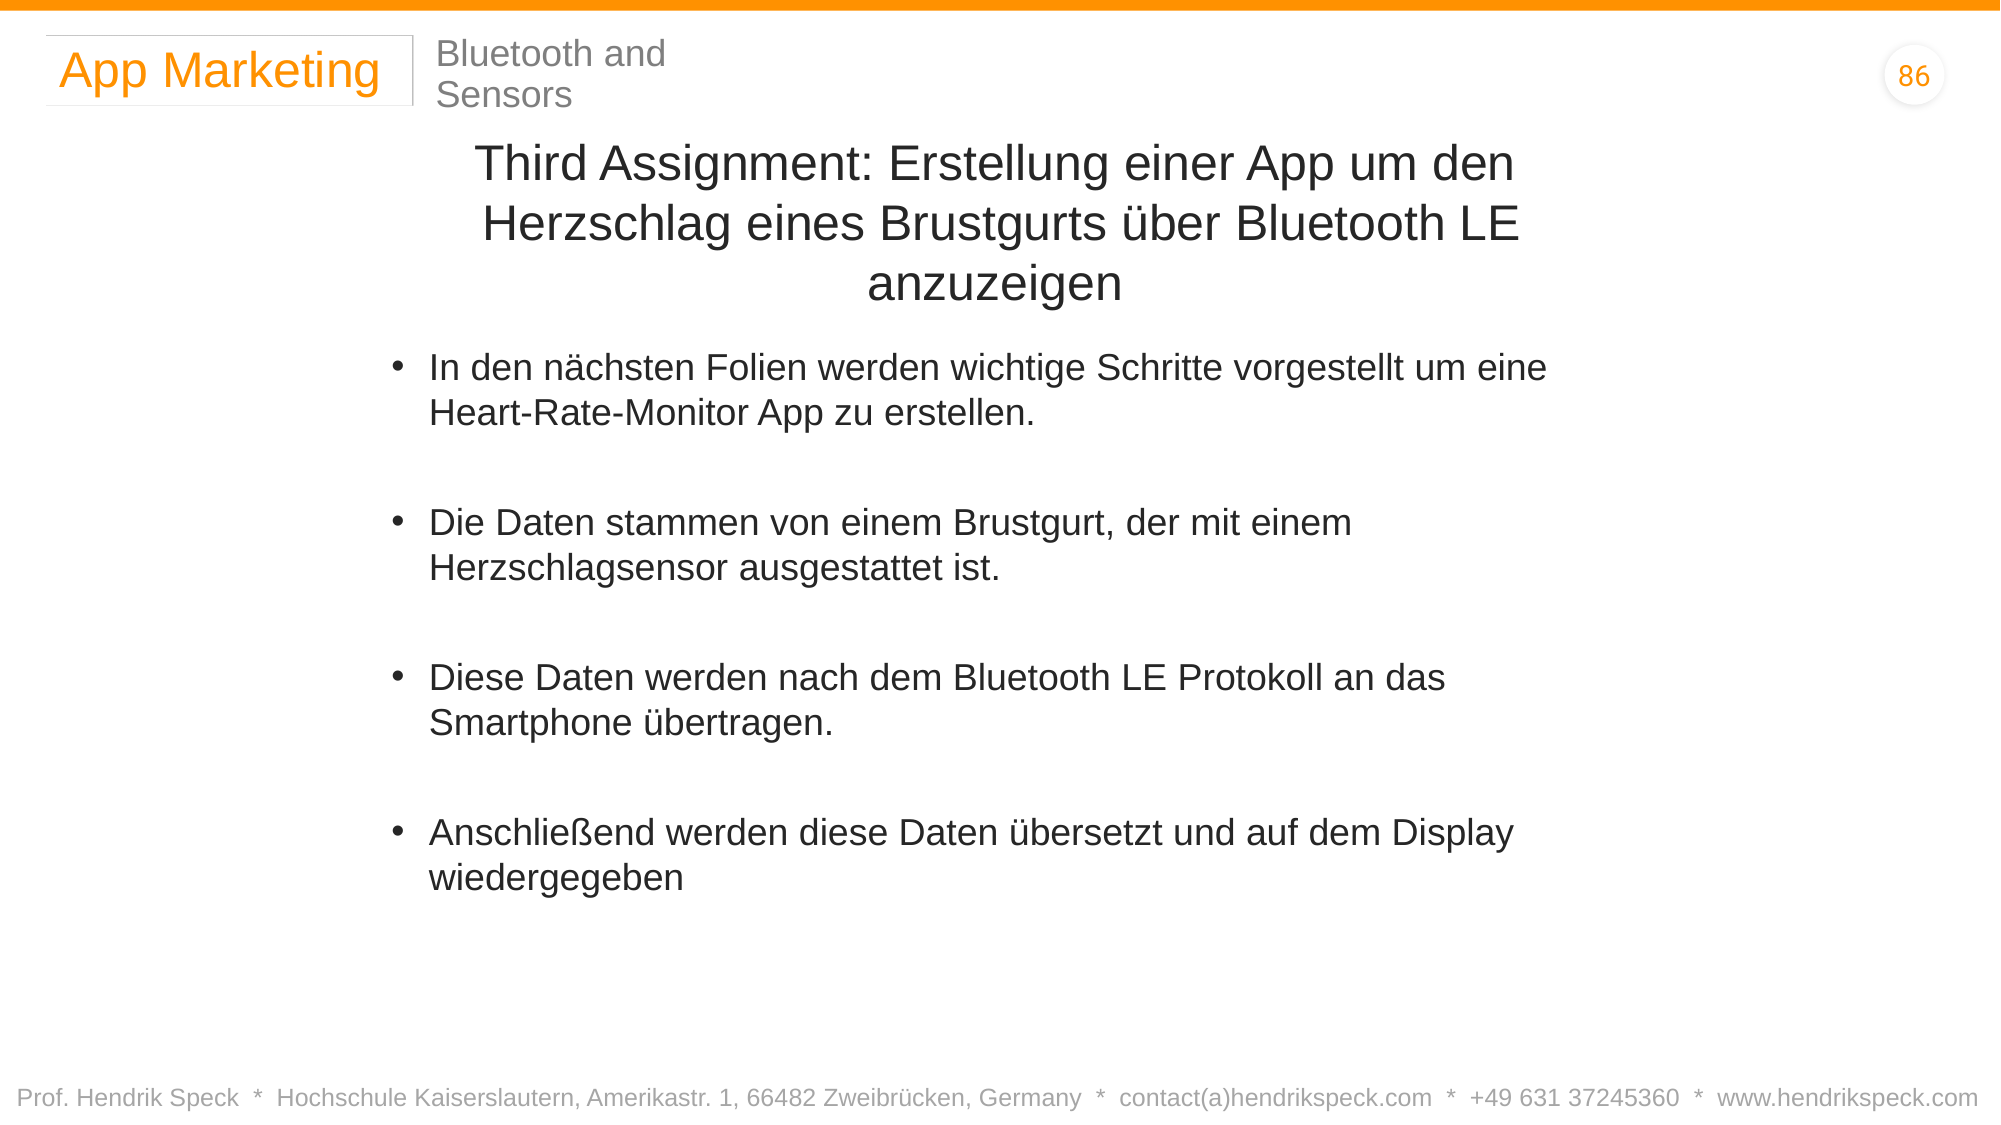

App Marketing
Bluetooth and Sensors
86
# Third Assignment: Erstellung einer App um den Herzschlag eines Brustgurts über Bluetooth LE anzuzeigen
In den nächsten Folien werden wichtige Schritte vorgestellt um eine Heart-Rate-Monitor App zu erstellen.

Die Daten stammen von einem Brustgurt, der mit einem  Herzschlagsensor ausgestattet ist.

Diese Daten werden nach dem Bluetooth LE Protokoll an das Smartphone übertragen.

Anschließend werden diese Daten übersetzt und auf dem Display wiedergegeben